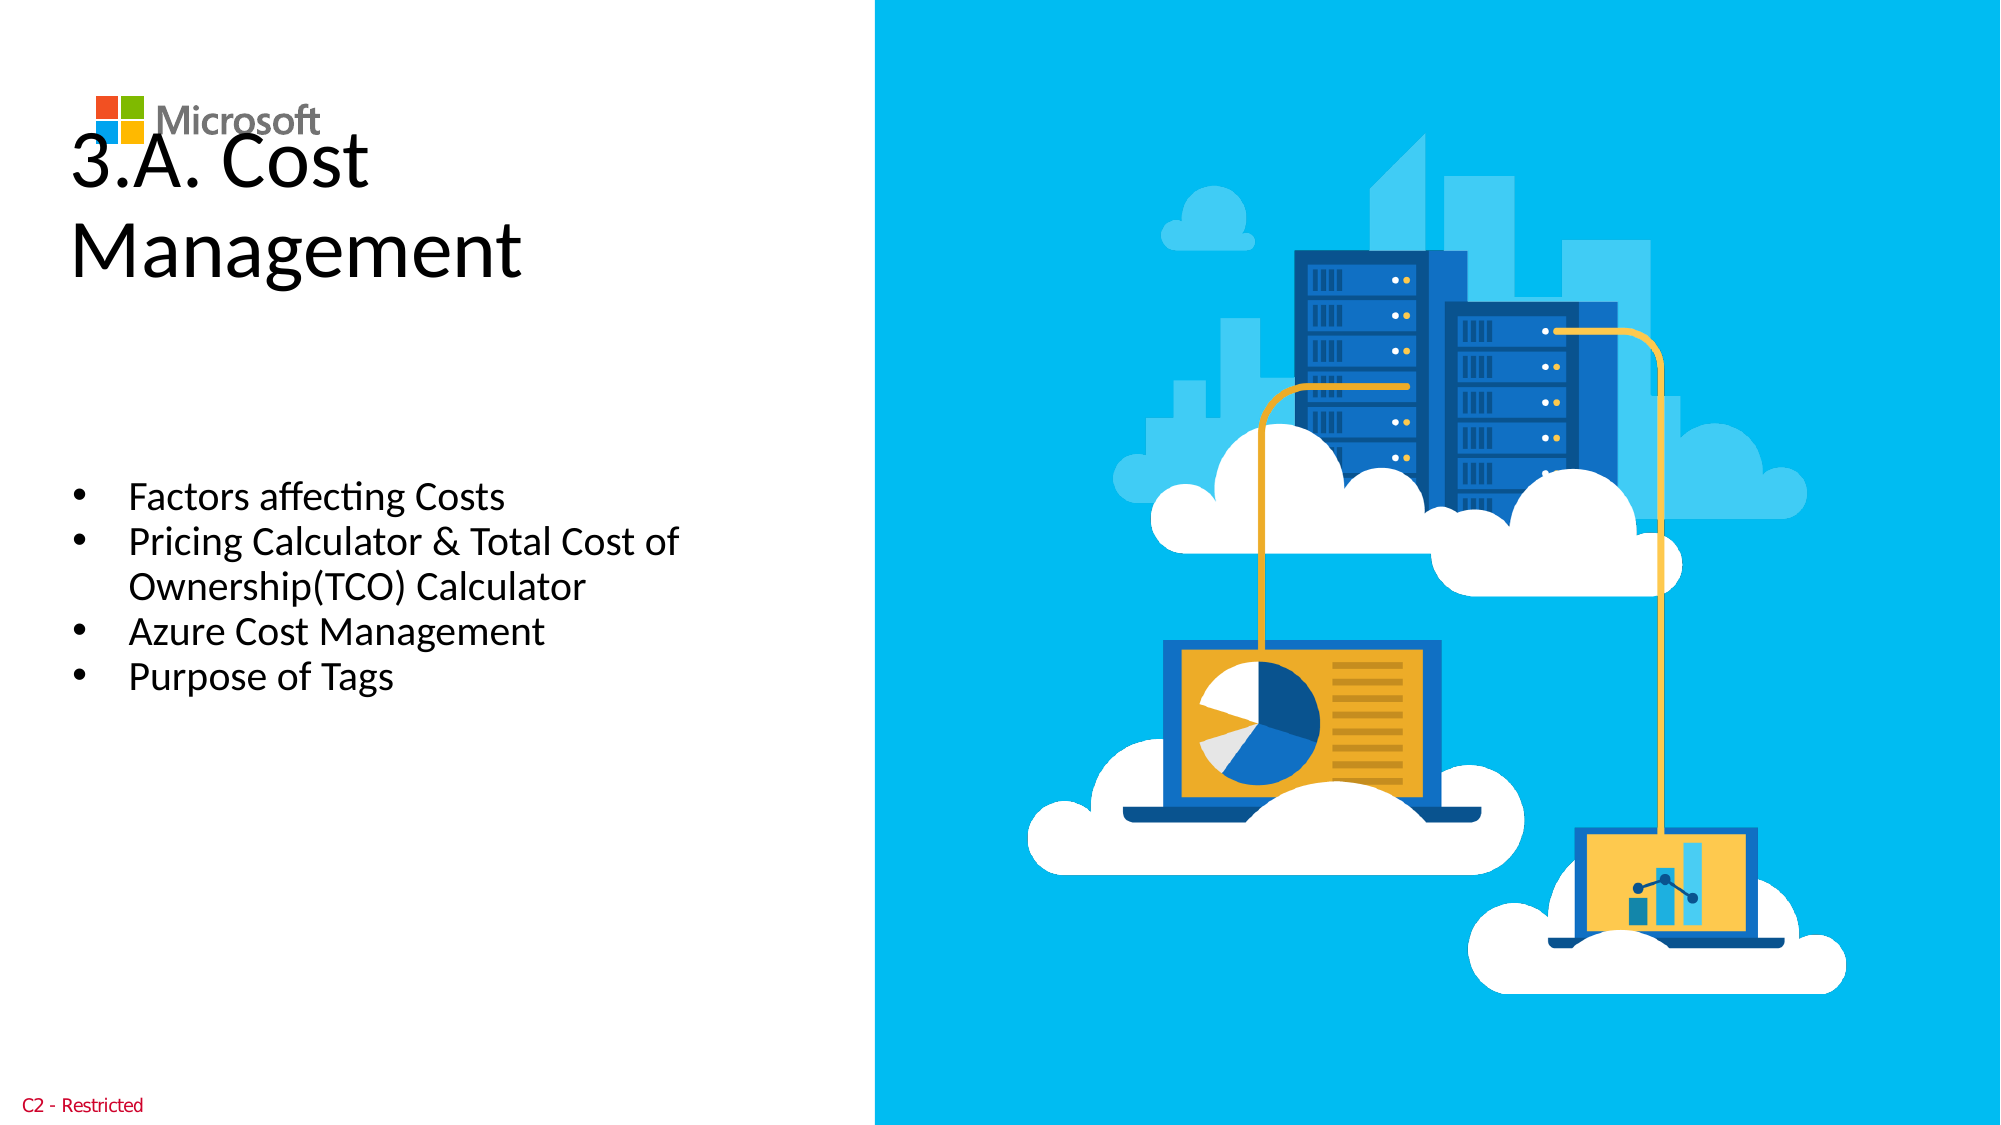

# 3.A. Cost Management
Factors affecting Costs
Pricing Calculator & Total Cost of Ownership(TCO) Calculator
Azure Cost Management
Purpose of Tags